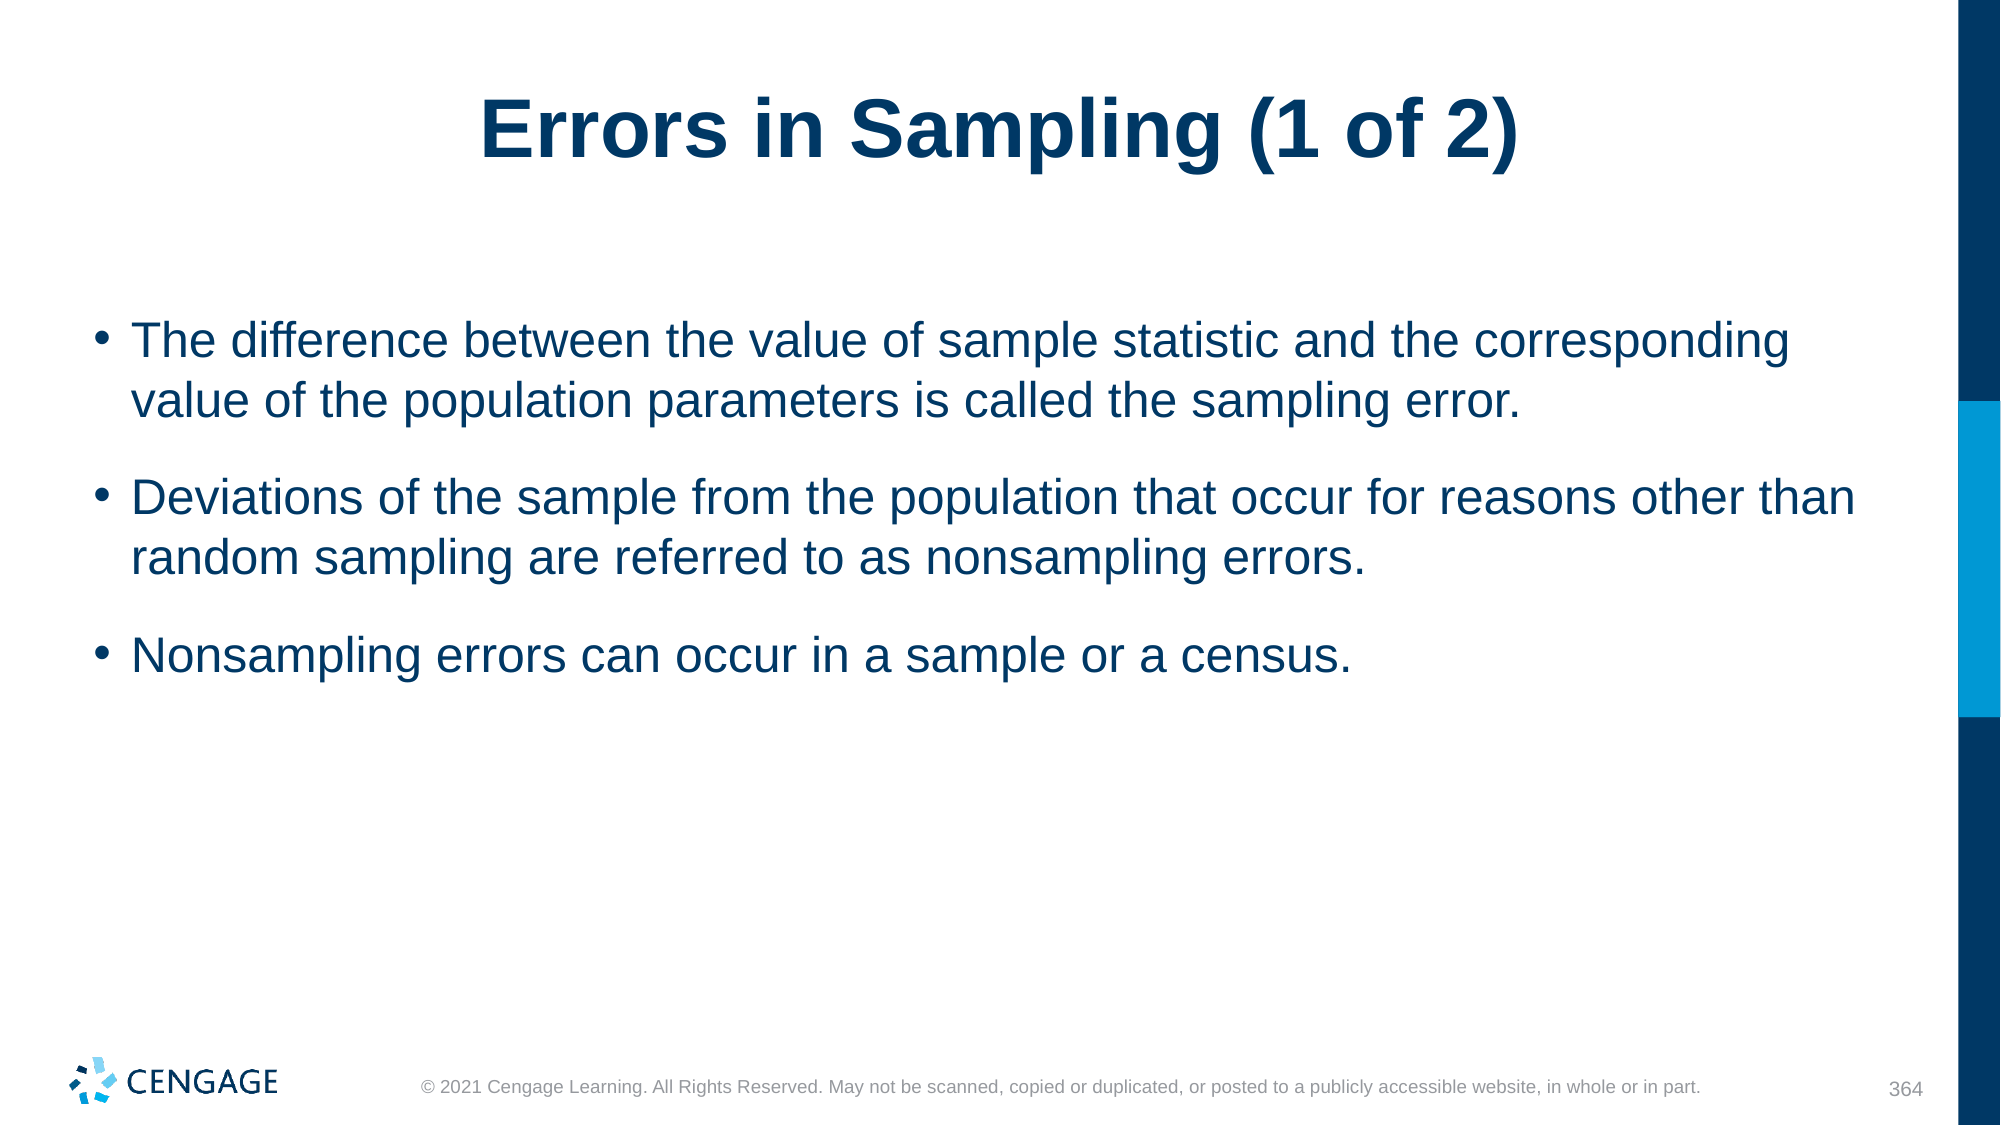

# Errors in Sampling (1 of 2)
The difference between the value of sample statistic and the corresponding value of the population parameters is called the sampling error.
Deviations of the sample from the population that occur for reasons other than random sampling are referred to as nonsampling errors.
Nonsampling errors can occur in a sample or a census.